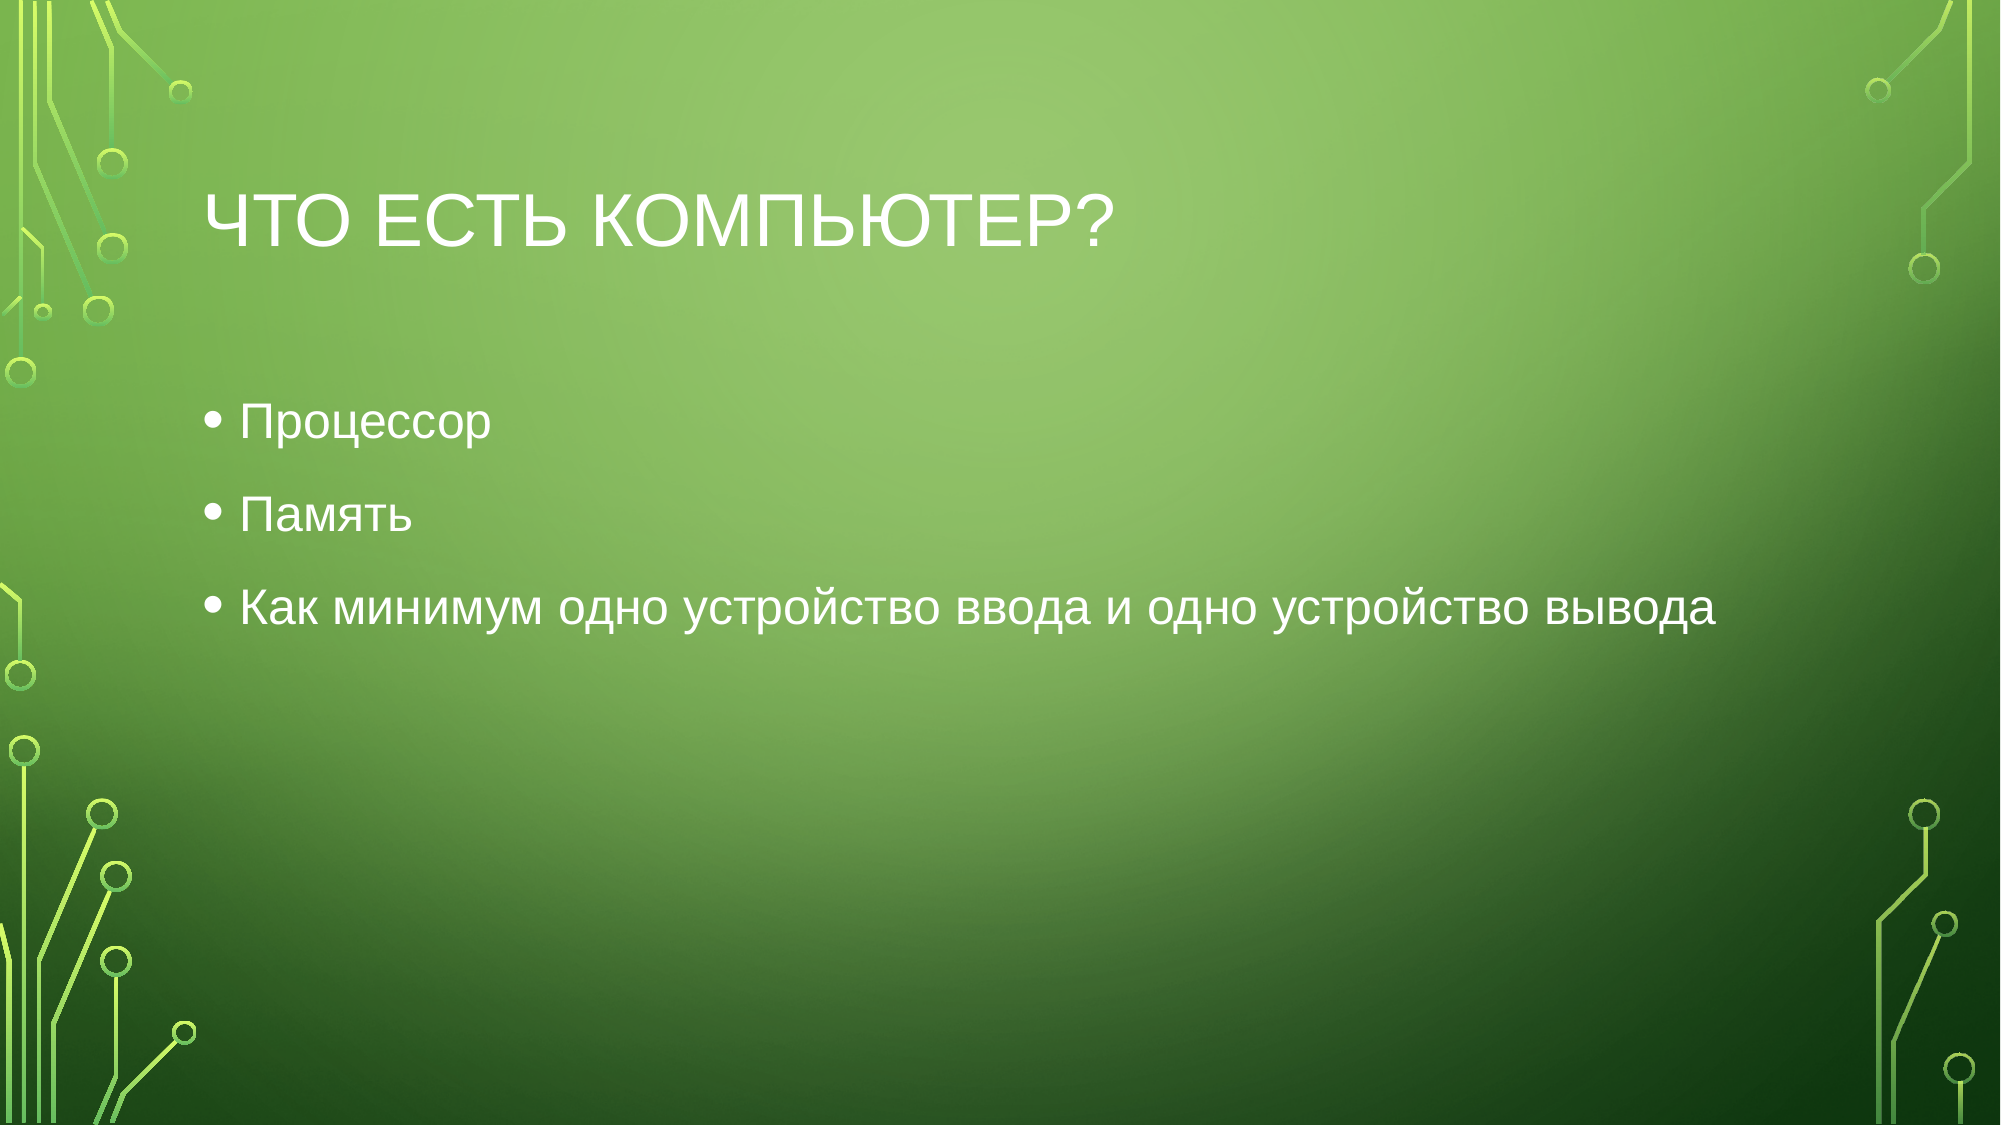

# Что есть компьютер?
Процессор
Память
Как минимум одно устройство ввода и одно устройство вывода